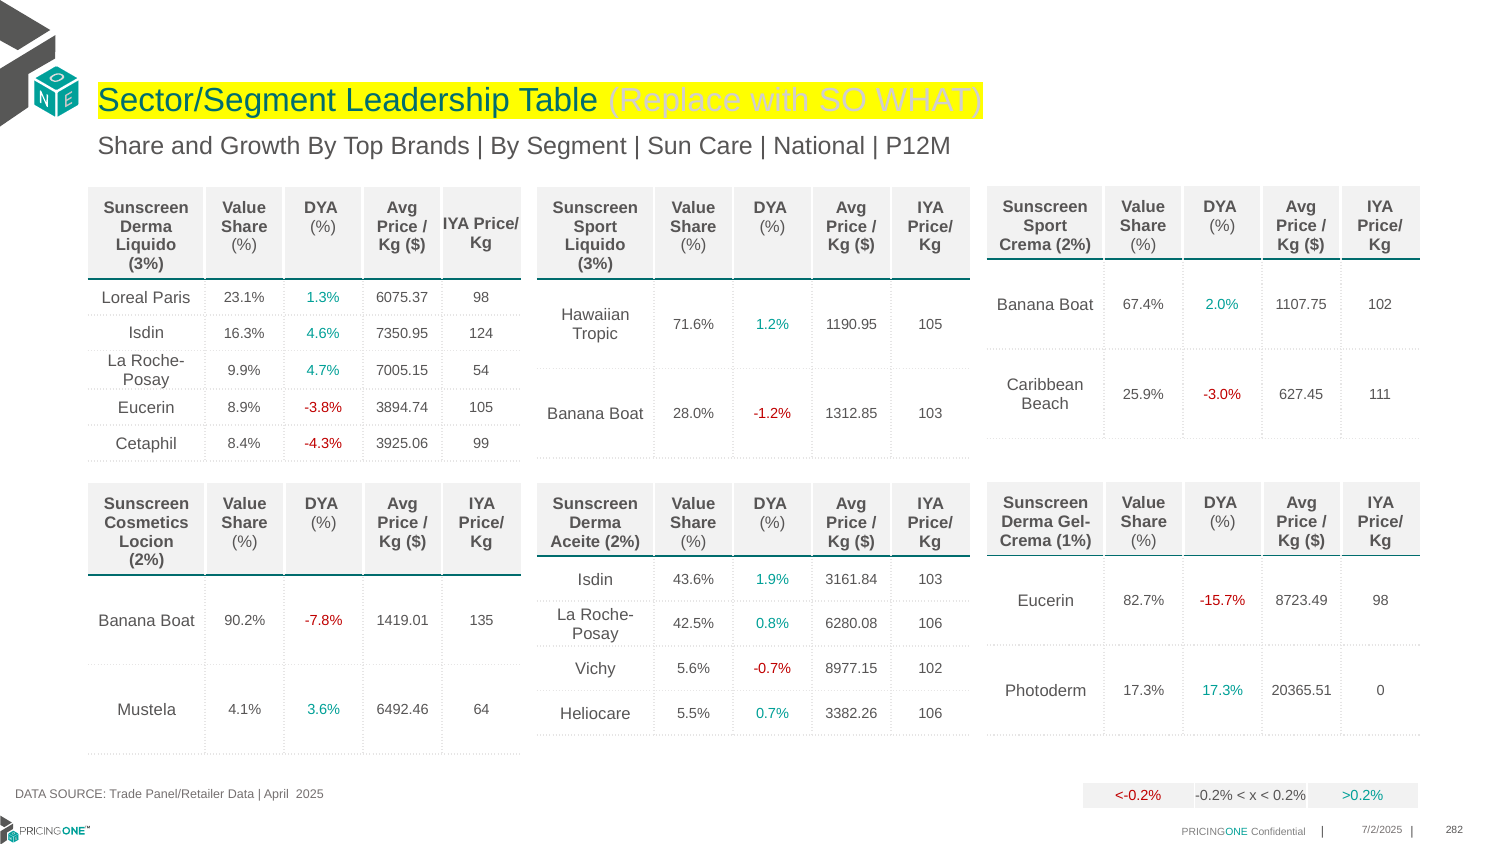

# Sector/Segment Leadership Table (Replace with SO WHAT)
Share and Growth By Top Brands | By Segment | Sun Care | National | P12M
| Sunscreen Sport Crema (2%) | Value Share (%) | DYA (%) | Avg Price /Kg ($) | IYA Price/Kg |
| --- | --- | --- | --- | --- |
| Banana Boat | 67.4% | 2.0% | 1107.75 | 102 |
| Caribbean Beach | 25.9% | -3.0% | 627.45 | 111 |
| Sunscreen Derma Liquido (3%) | Value Share (%) | DYA (%) | Avg Price /Kg ($) | IYA Price/ Kg |
| --- | --- | --- | --- | --- |
| Loreal Paris | 23.1% | 1.3% | 6075.37 | 98 |
| Isdin | 16.3% | 4.6% | 7350.95 | 124 |
| La Roche-Posay | 9.9% | 4.7% | 7005.15 | 54 |
| Eucerin | 8.9% | -3.8% | 3894.74 | 105 |
| Cetaphil | 8.4% | -4.3% | 3925.06 | 99 |
| Sunscreen Sport Liquido (3%) | Value Share (%) | DYA (%) | Avg Price /Kg ($) | IYA Price/Kg |
| --- | --- | --- | --- | --- |
| Hawaiian Tropic | 71.6% | 1.2% | 1190.95 | 105 |
| Banana Boat | 28.0% | -1.2% | 1312.85 | 103 |
| Sunscreen Derma Gel-Crema (1%) | Value Share (%) | DYA (%) | Avg Price /Kg ($) | IYA Price/Kg |
| --- | --- | --- | --- | --- |
| Eucerin | 82.7% | -15.7% | 8723.49 | 98 |
| Photoderm | 17.3% | 17.3% | 20365.51 | 0 |
| Sunscreen Cosmetics Locion (2%) | Value Share (%) | DYA (%) | Avg Price /Kg ($) | IYA Price/Kg |
| --- | --- | --- | --- | --- |
| Banana Boat | 90.2% | -7.8% | 1419.01 | 135 |
| Mustela | 4.1% | 3.6% | 6492.46 | 64 |
| Sunscreen Derma Aceite (2%) | Value Share (%) | DYA (%) | Avg Price /Kg ($) | IYA Price/Kg |
| --- | --- | --- | --- | --- |
| Isdin | 43.6% | 1.9% | 3161.84 | 103 |
| La Roche-Posay | 42.5% | 0.8% | 6280.08 | 106 |
| Vichy | 5.6% | -0.7% | 8977.15 | 102 |
| Heliocare | 5.5% | 0.7% | 3382.26 | 106 |
DATA SOURCE: Trade Panel/Retailer Data | April  2025
| <-0.2% | -0.2% < x < 0.2% | >0.2% |
| --- | --- | --- |

7/2/2025
282